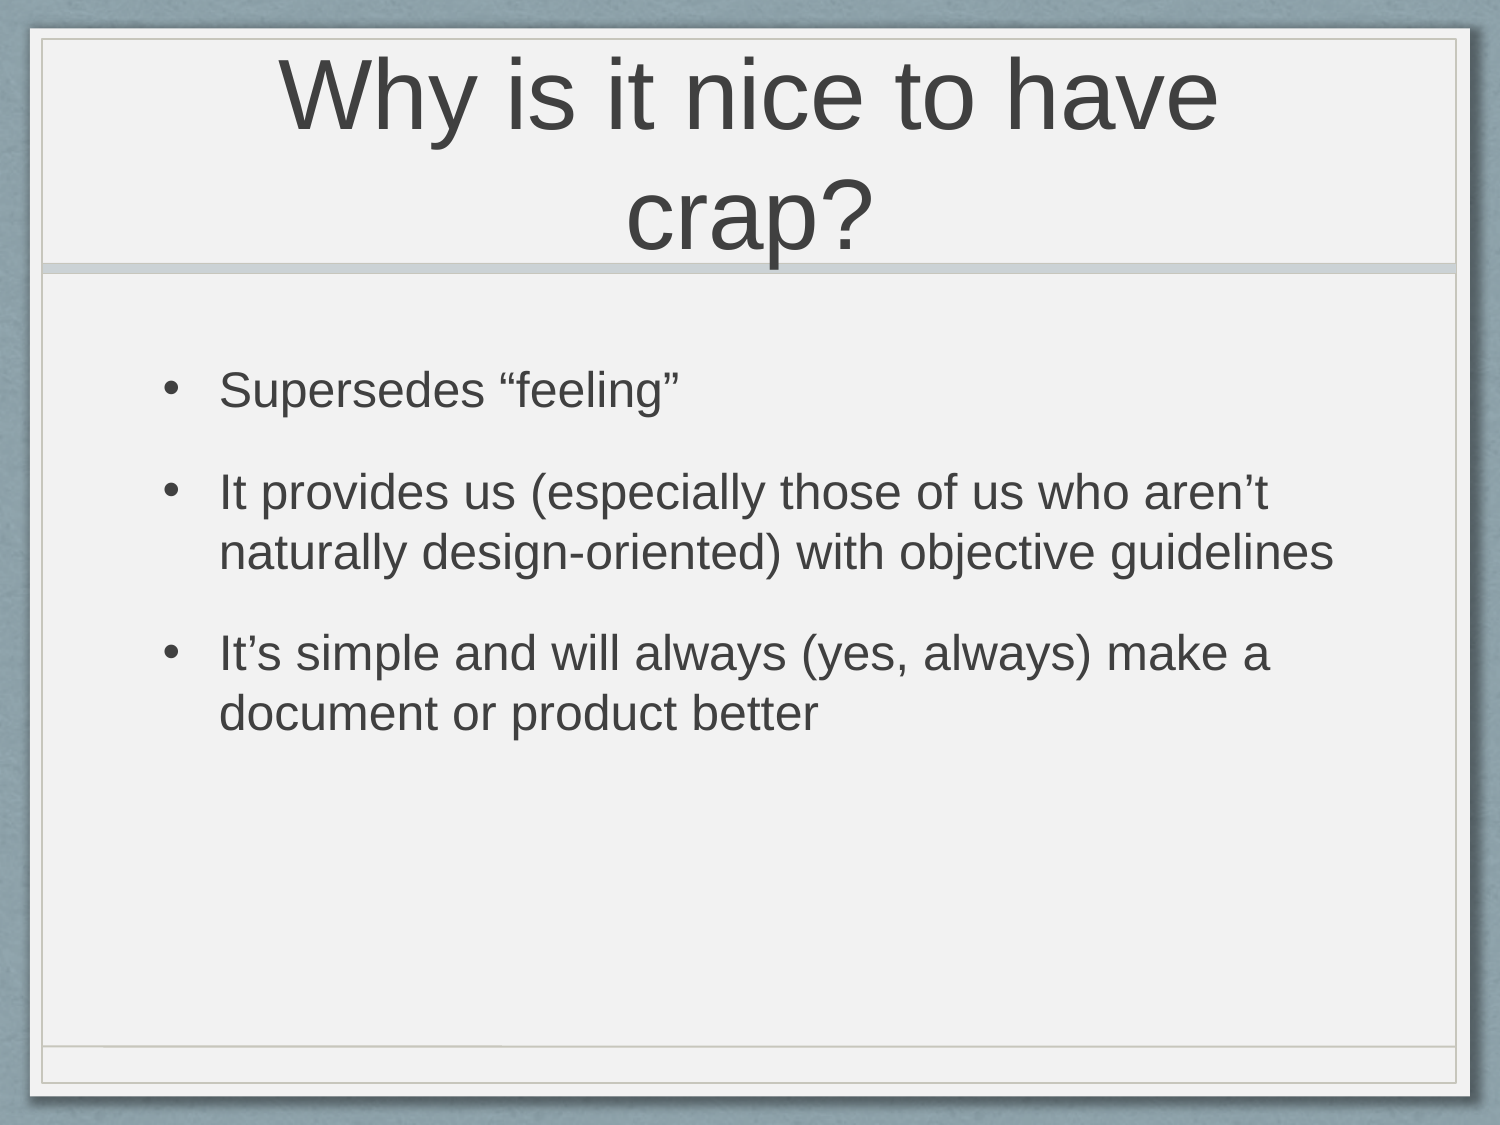

# Why is it nice to have crap?
Supersedes “feeling”
It provides us (especially those of us who aren’t naturally design-oriented) with objective guidelines
It’s simple and will always (yes, always) make a document or product better